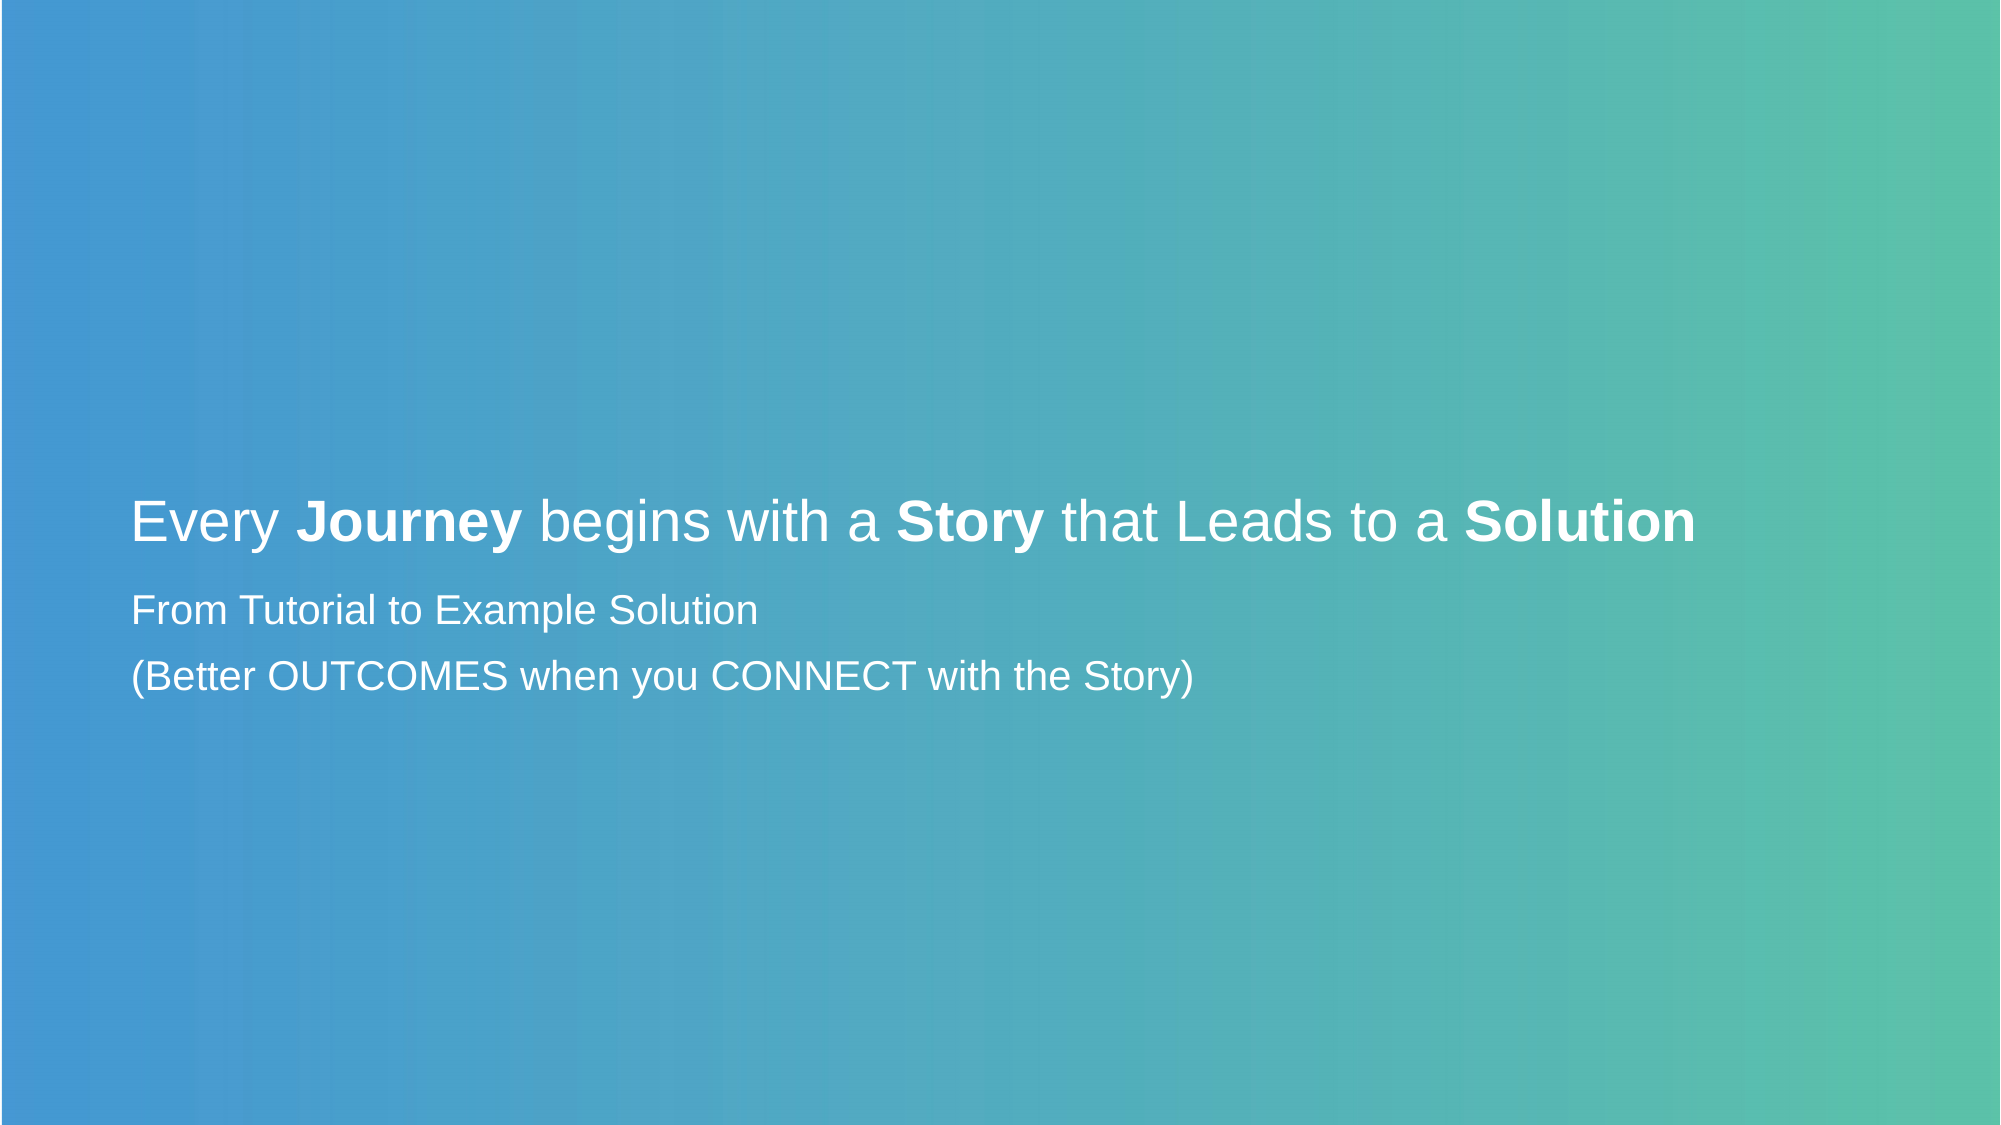

# Every Journey begins with a Story that Leads to a Solution
From Tutorial to Example Solution
(Better OUTCOMES when you CONNECT with the Story)